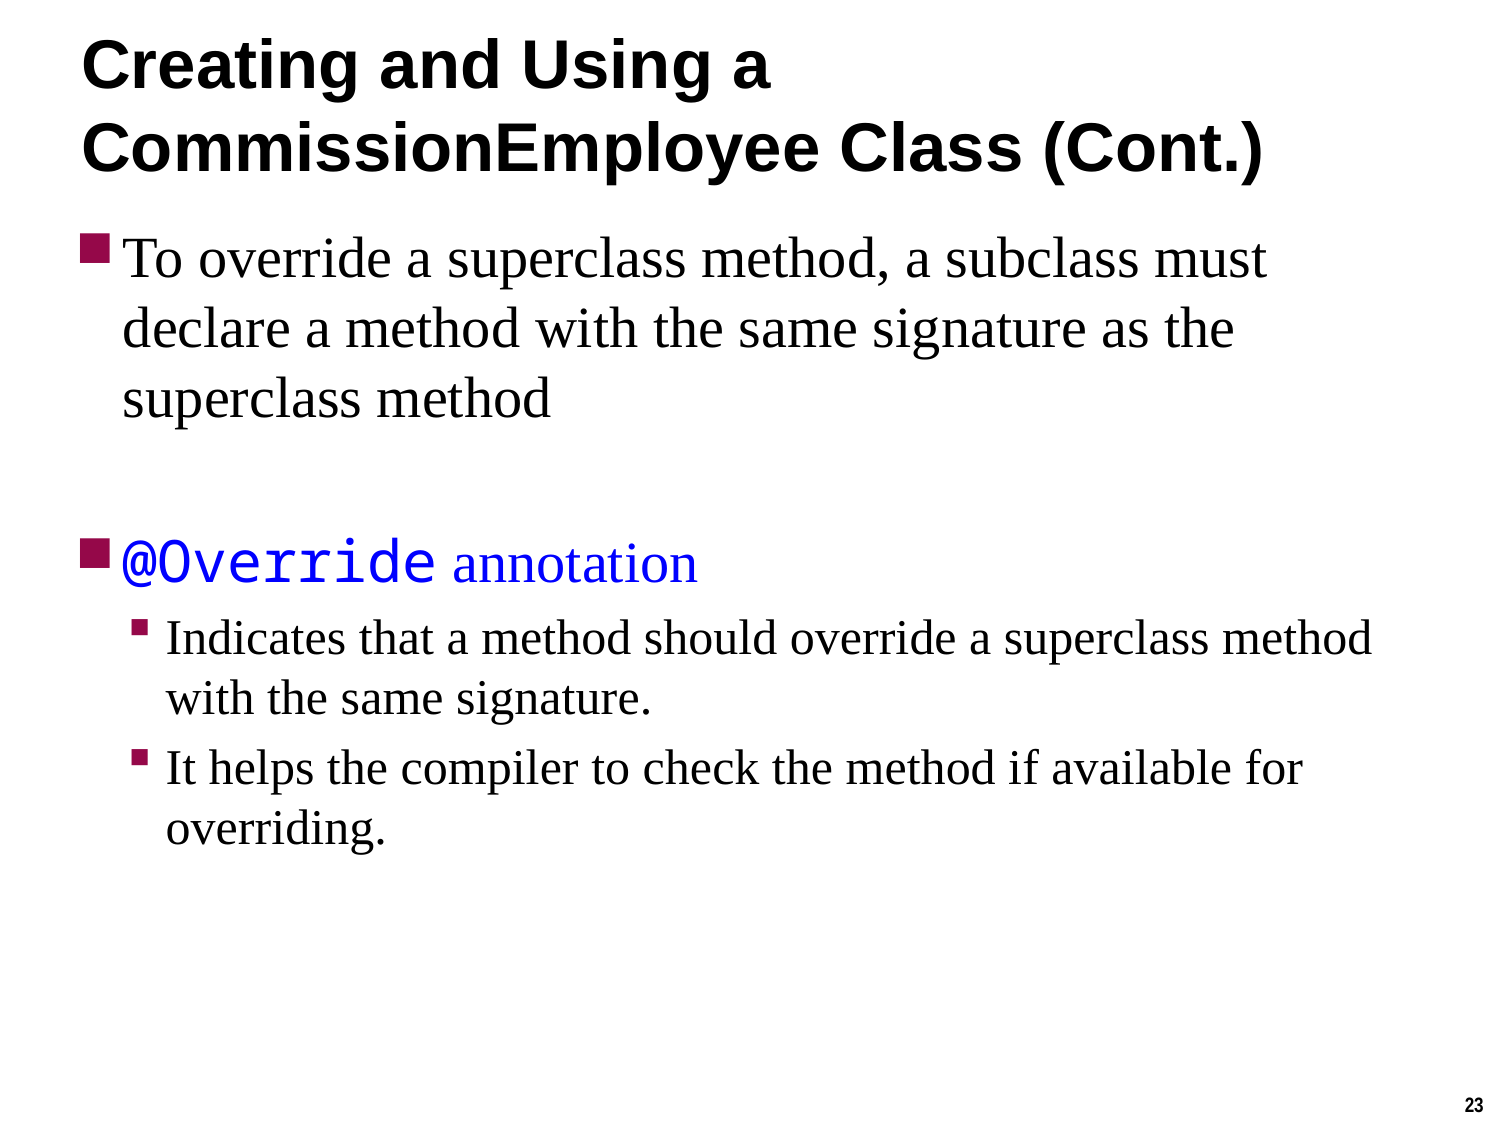

# Creating and Using a CommissionEmployee Class (Cont.)
To override a superclass method, a subclass must declare a method with the same signature as the superclass method

@Override annotation
Indicates that a method should override a superclass method with the same signature.
It helps the compiler to check the method if available for overriding.